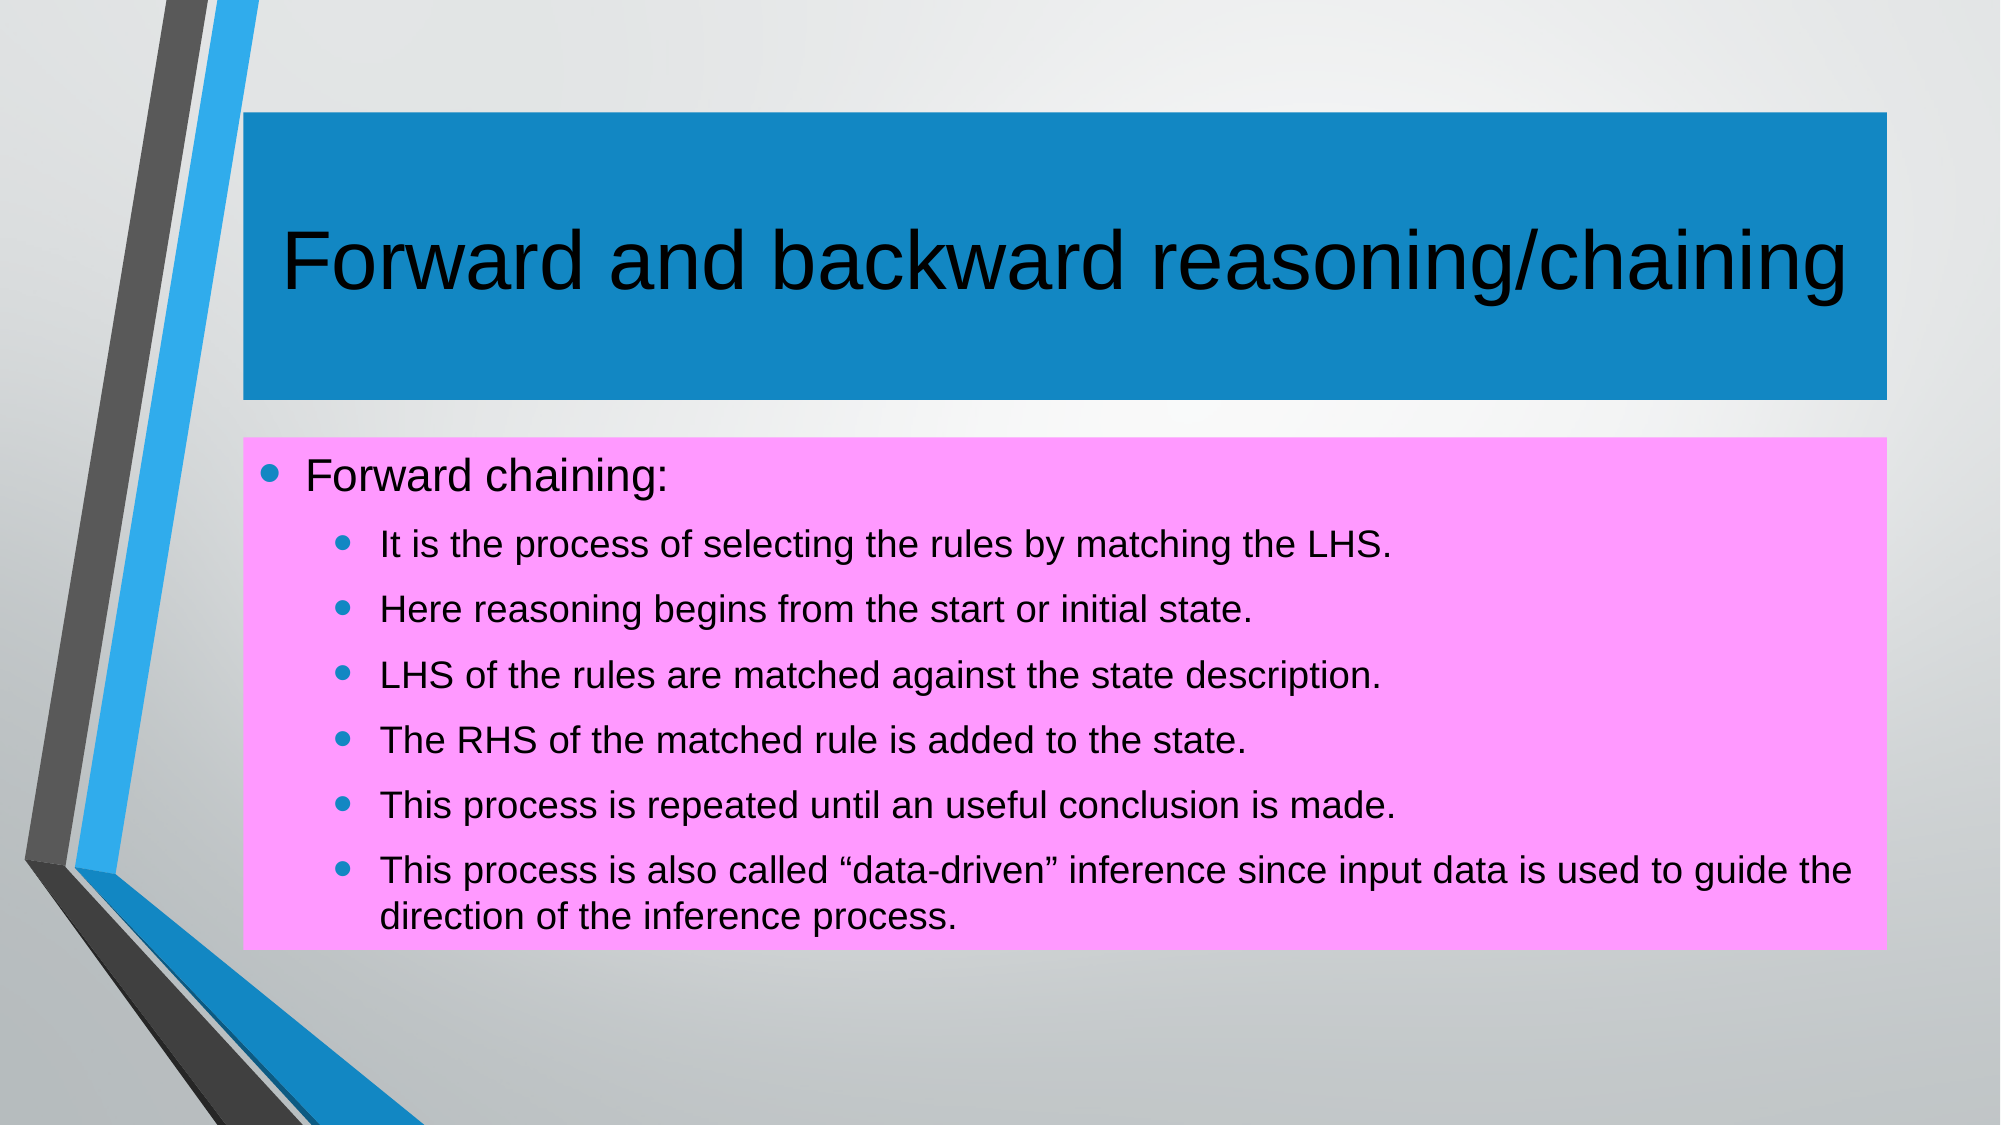

# Forward and backward reasoning/chaining
Forward chaining:
It is the process of selecting the rules by matching the LHS.
Here reasoning begins from the start or initial state.
LHS of the rules are matched against the state description.
The RHS of the matched rule is added to the state.
This process is repeated until an useful conclusion is made.
This process is also called “data-driven” inference since input data is used to guide the direction of the inference process.